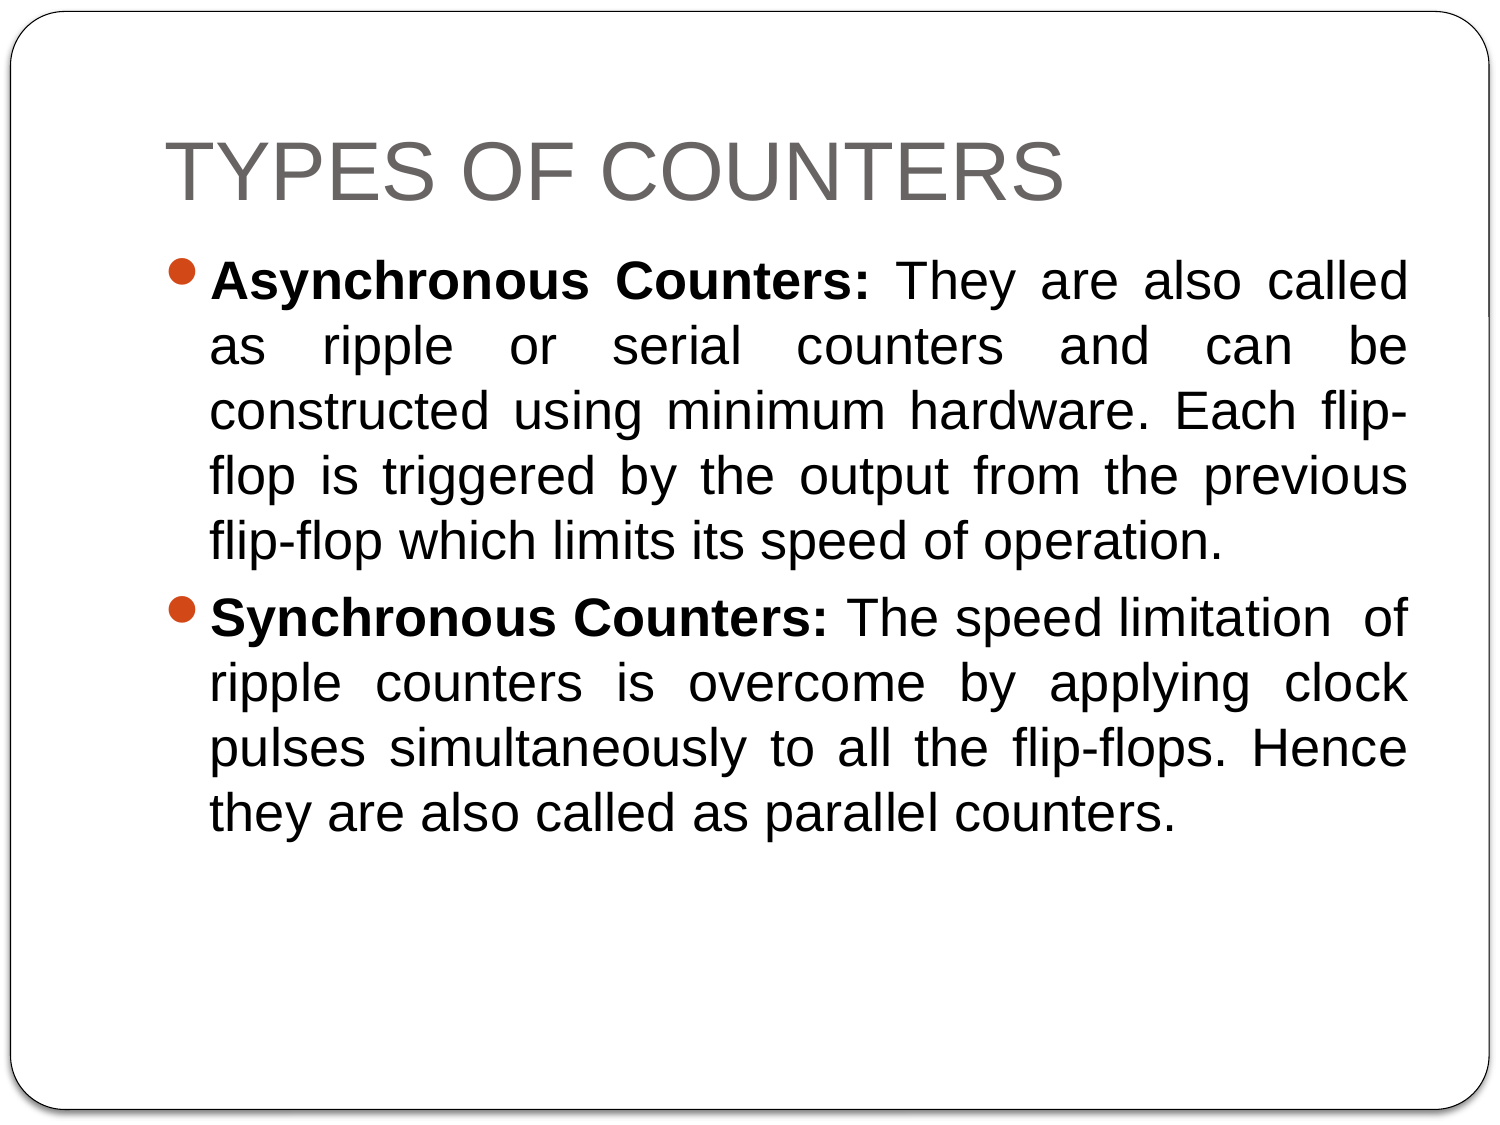

# TYPES OF COUNTERS
Asynchronous Counters: They are also called as ripple or serial counters and can be constructed using minimum hardware. Each flip-flop is triggered by the output from the previous flip-flop which limits its speed of operation.
Synchronous Counters: The speed limitation  of ripple counters is overcome by applying clock pulses simultaneously to all the flip-flops. Hence they are also called as parallel counters.